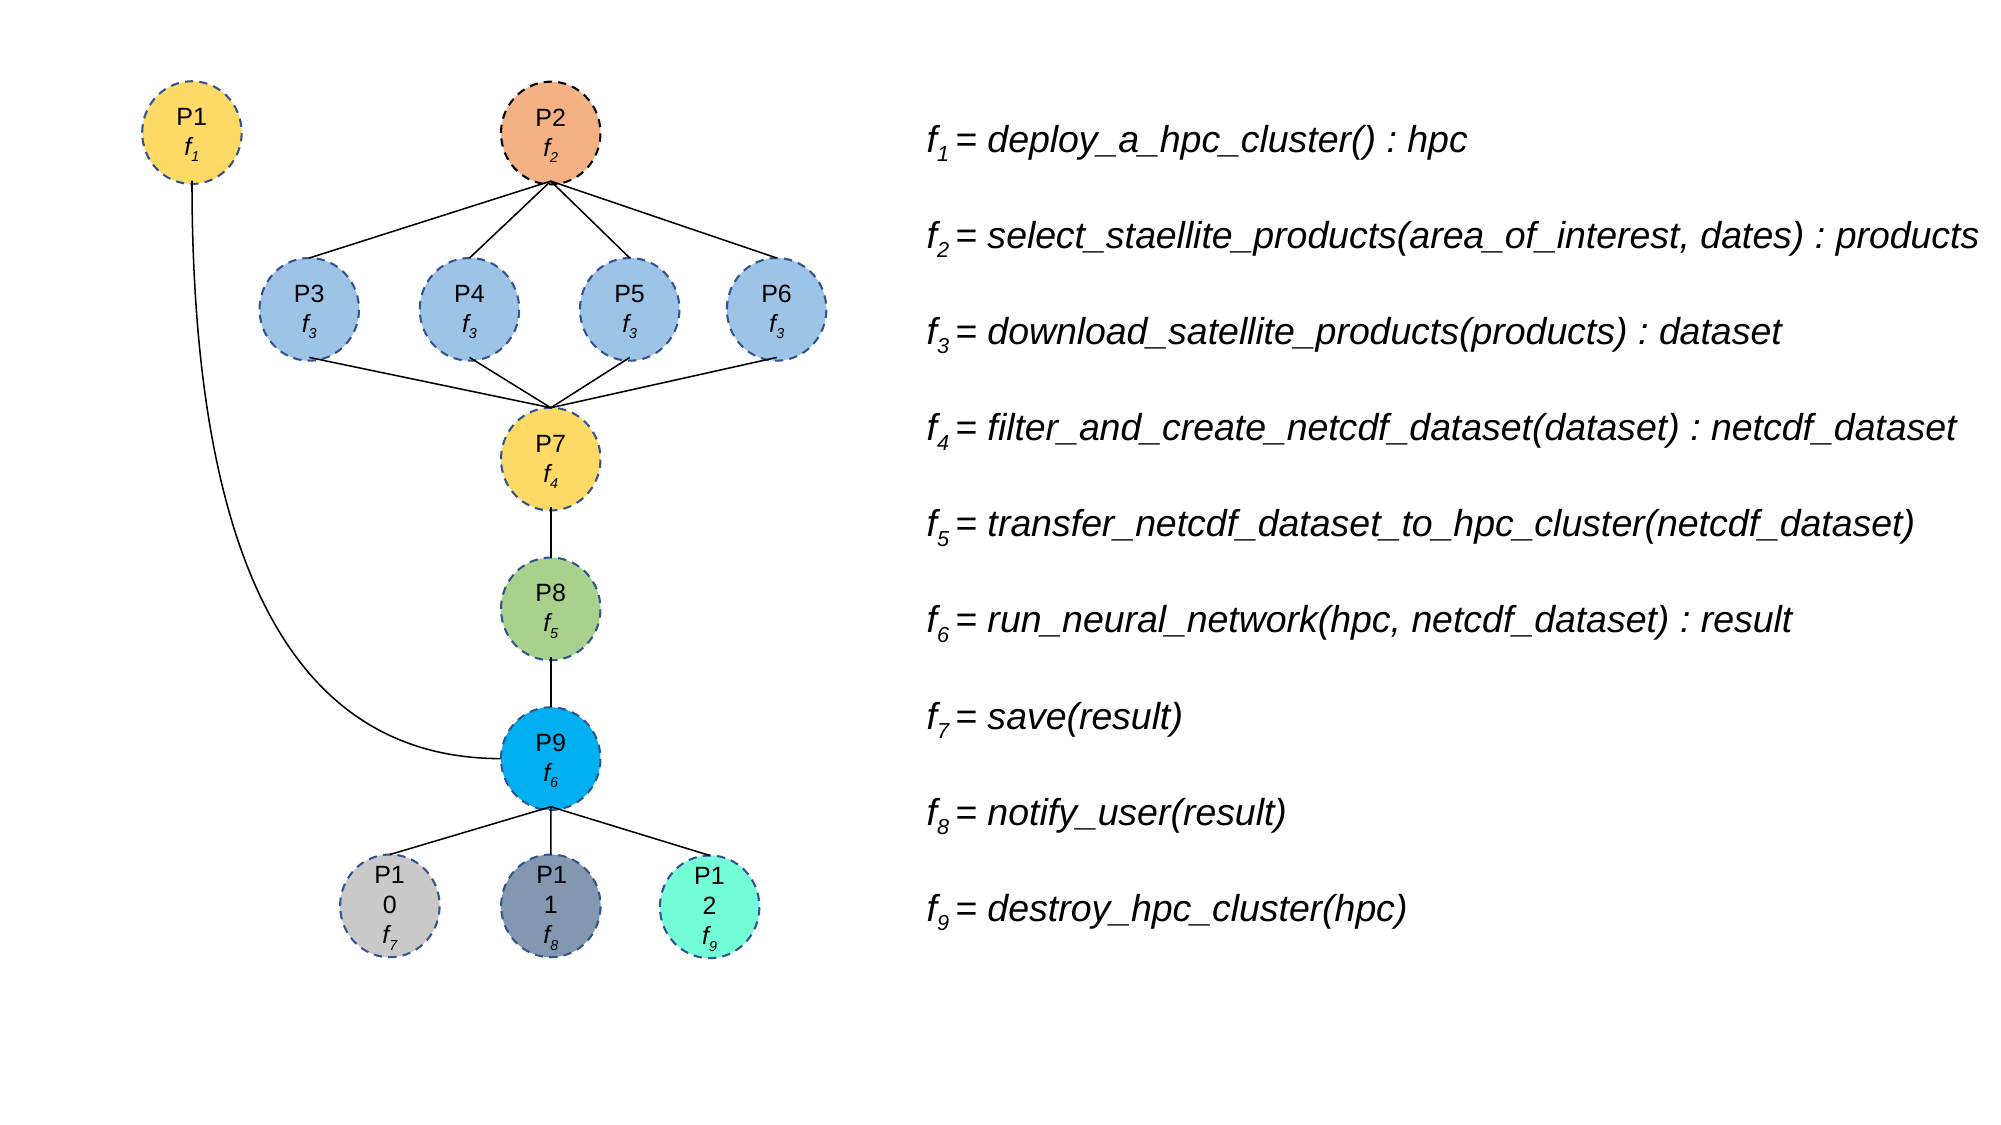

P1
f1
P2
f2
f1 = deploy_a_hpc_cluster() : hpc

f2 = select_staellite_products(area_of_interest, dates) : products

f3 = download_satellite_products(products) : dataset

f4 = filter_and_create_netcdf_dataset(dataset) : netcdf_dataset

f5 = transfer_netcdf_dataset_to_hpc_cluster(netcdf_dataset)

f6 = run_neural_network(hpc, netcdf_dataset) : result

f7 = save(result)

f8 = notify_user(result)

f9 = destroy_hpc_cluster(hpc)

P4
f3
P5
f3
P6
f3
P3
f3
P7
f4
P8
f5
P9
f6
P10
f7
P11
f8
P12
f9